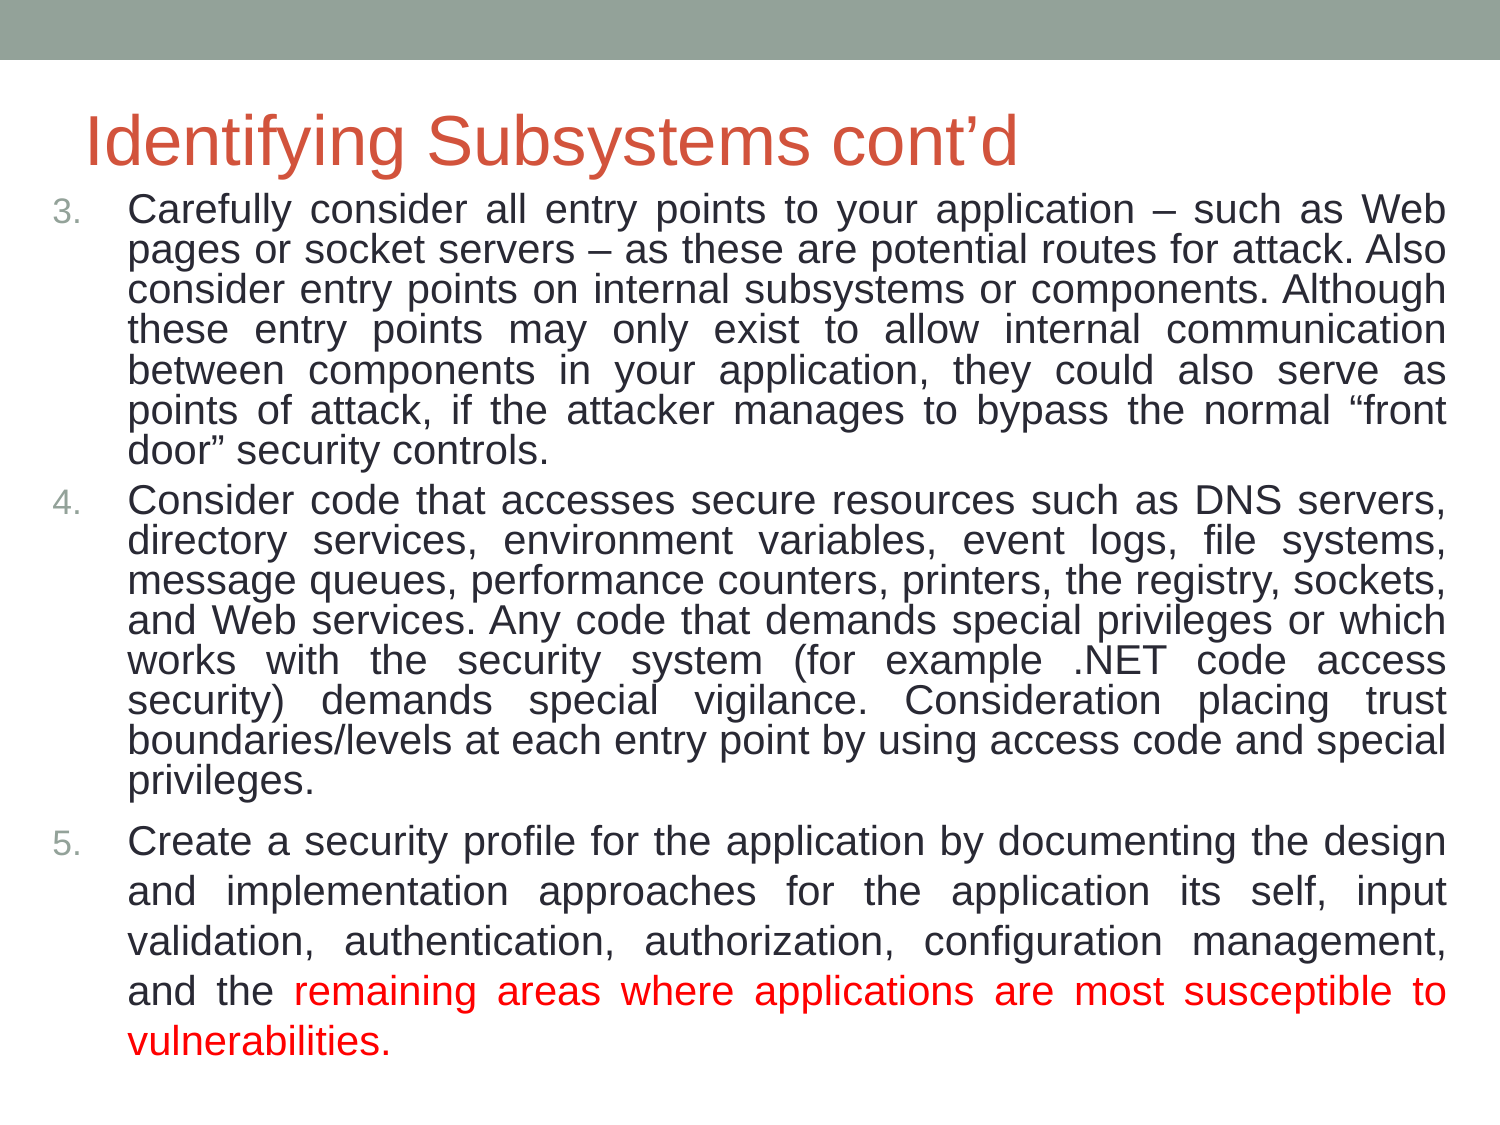

# Identifying Subsystems cont’d
Carefully consider all entry points to your application – such as Web pages or socket servers – as these are potential routes for attack. Also consider entry points on internal subsystems or components. Although these entry points may only exist to allow internal communication between components in your application, they could also serve as points of attack, if the attacker manages to bypass the normal “front door” security controls.
Consider code that accesses secure resources such as DNS servers, directory services, environment variables, event logs, file systems, message queues, performance counters, printers, the registry, sockets, and Web services. Any code that demands special privileges or which works with the security system (for example .NET code access security) demands special vigilance. Consideration placing trust boundaries/levels at each entry point by using access code and special privileges.
Create a security profile for the application by documenting the design and implementation approaches for the application its self, input validation, authentication, authorization, configuration management, and the remaining areas where applications are most susceptible to vulnerabilities.